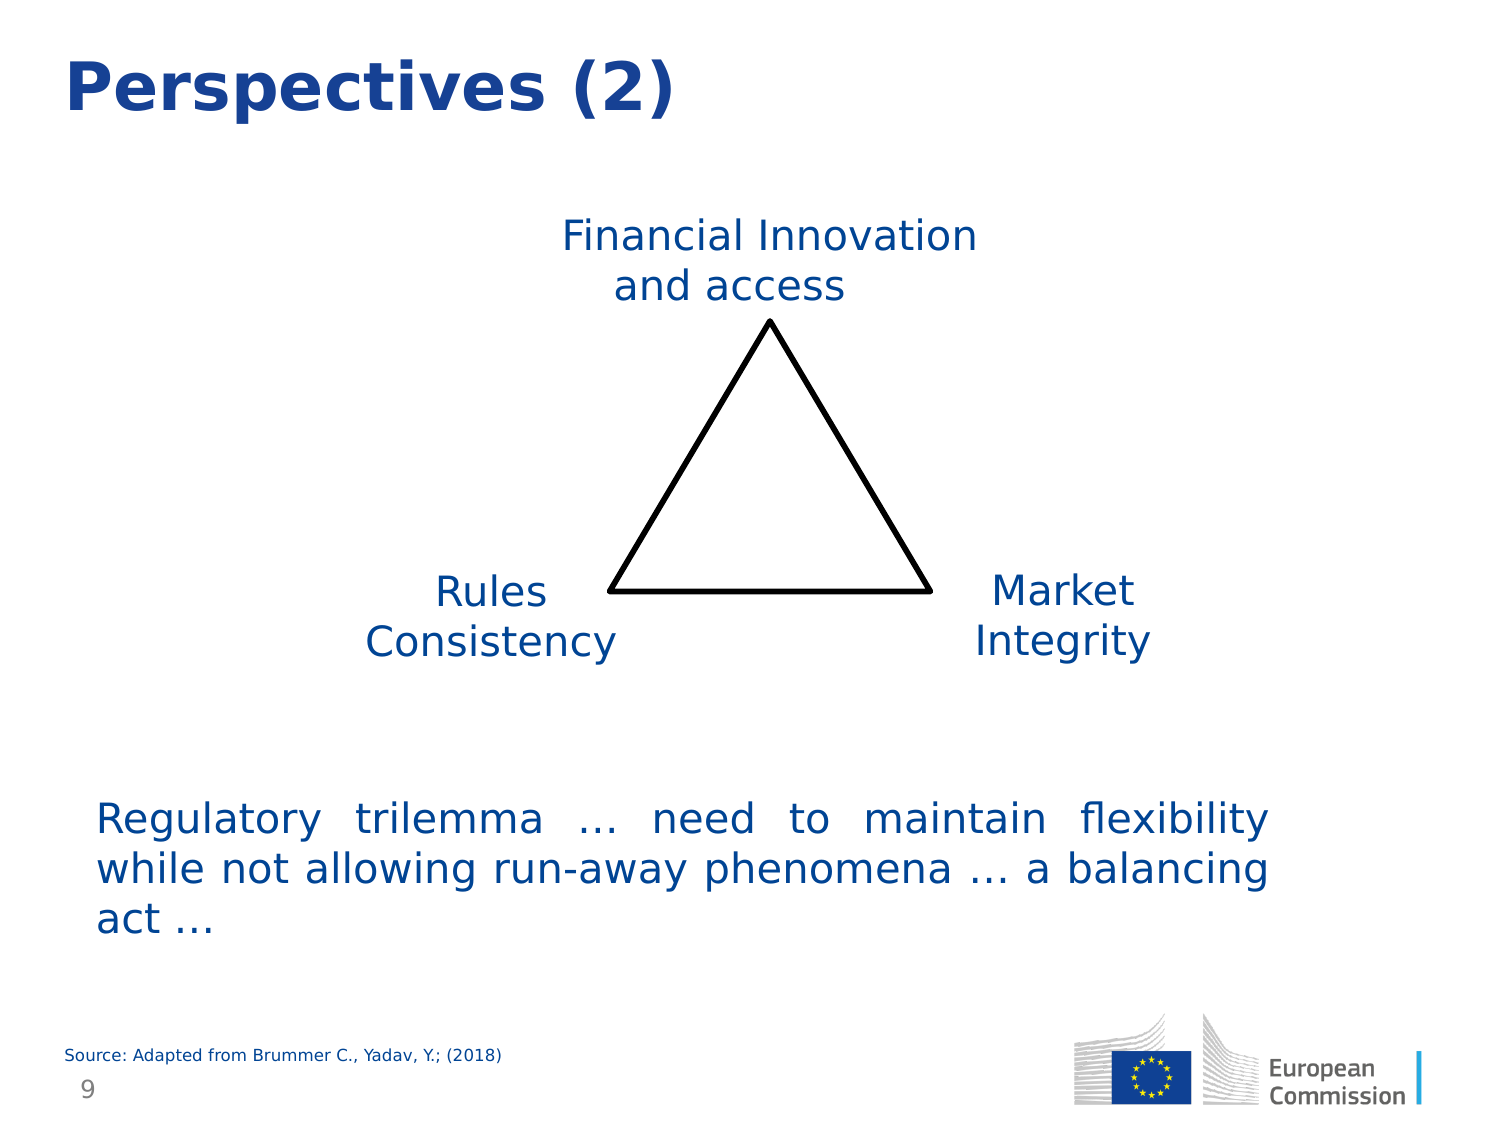

Perspectives (2)
Financial Innovation
and access

Market
Integrity
Rules
Consistency
Regulatory trilemma … need to maintain flexibility while not allowing run-away phenomena … a balancing act …

Source: Adapted from Brummer C., Yadav, Y.; (2018)